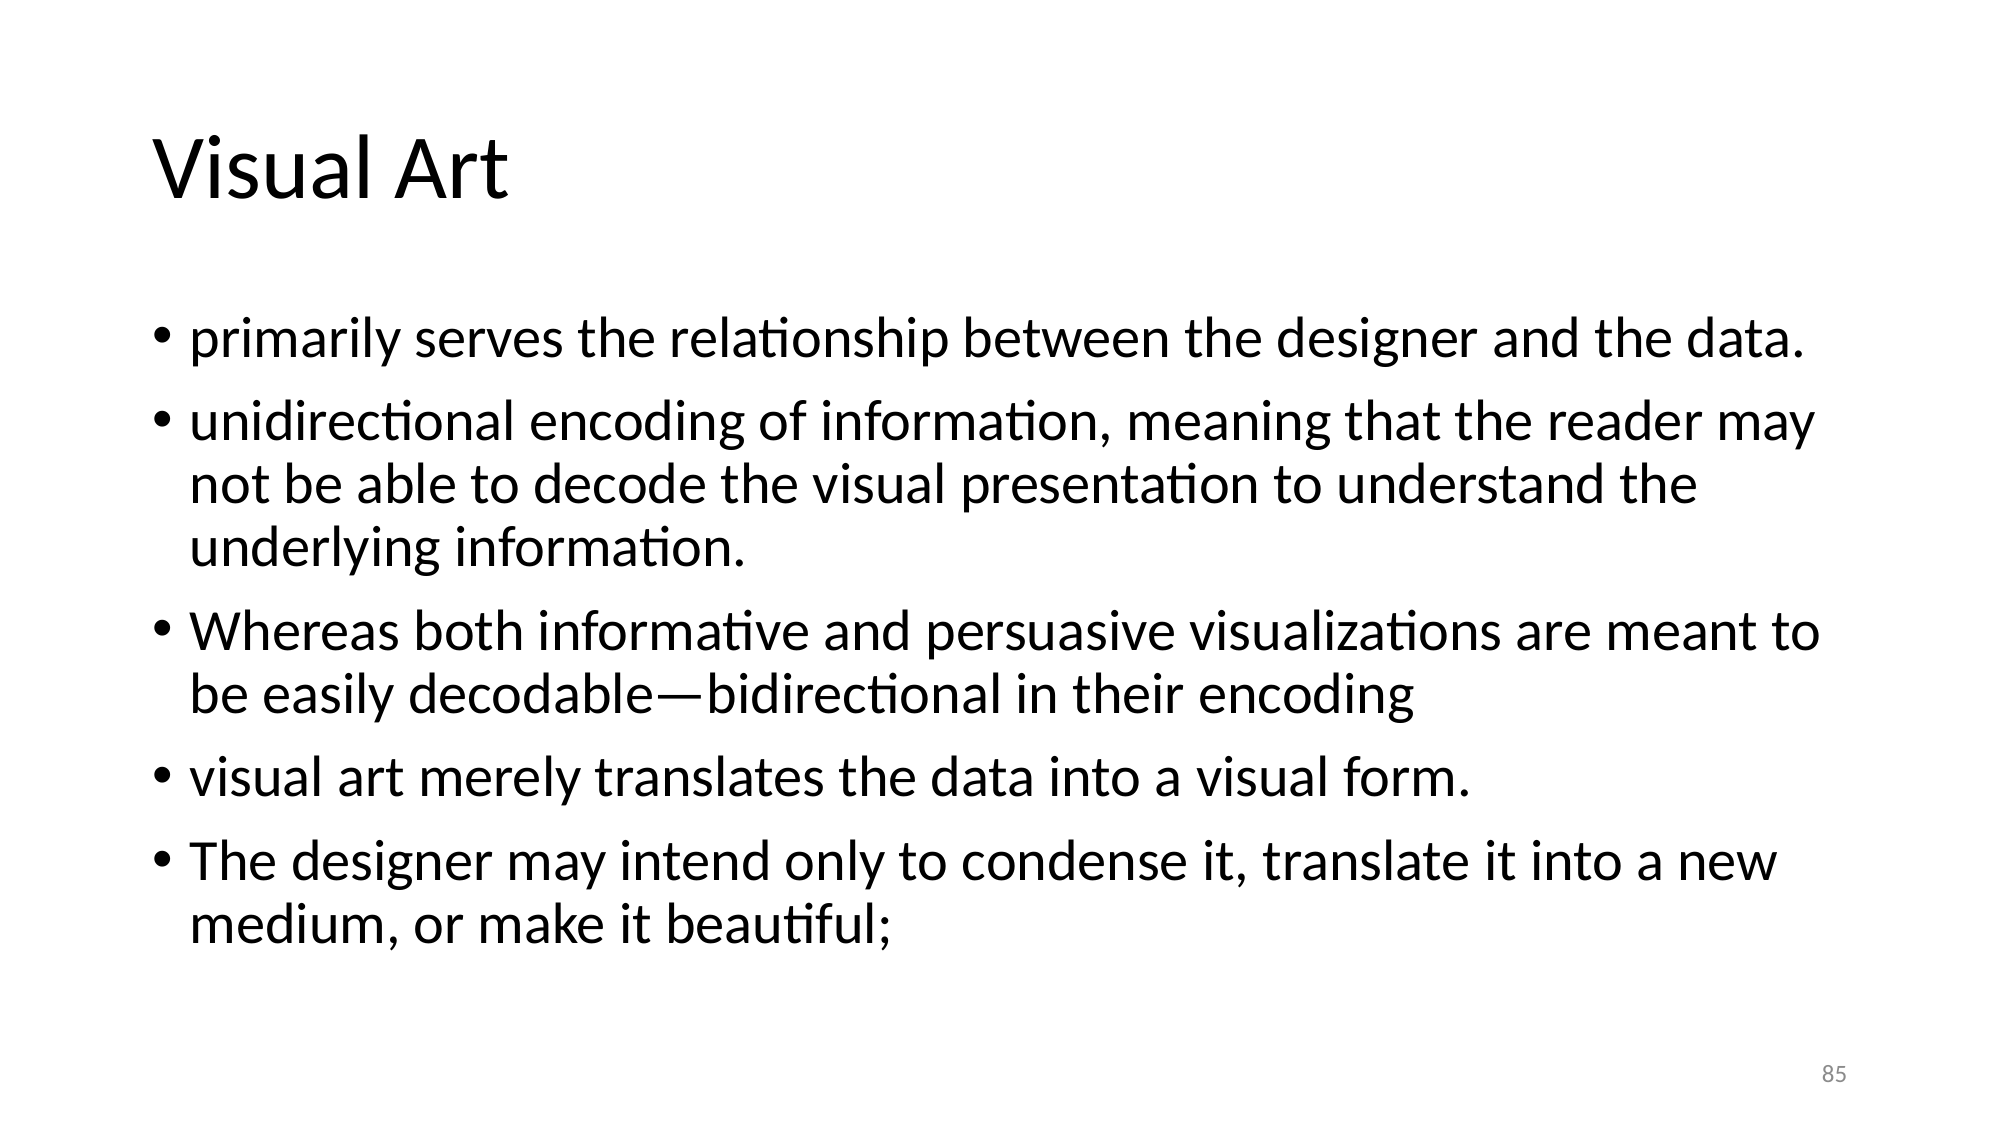

# Visual Art
primarily serves the relationship between the designer and the data.
unidirectional encoding of information, meaning that the reader may not be able to decode the visual presentation to understand the underlying information.
Whereas both informative and persuasive visualizations are meant to be easily decodable—bidirectional in their encoding
visual art merely translates the data into a visual form.
The designer may intend only to condense it, translate it into a new medium, or make it beautiful;

85